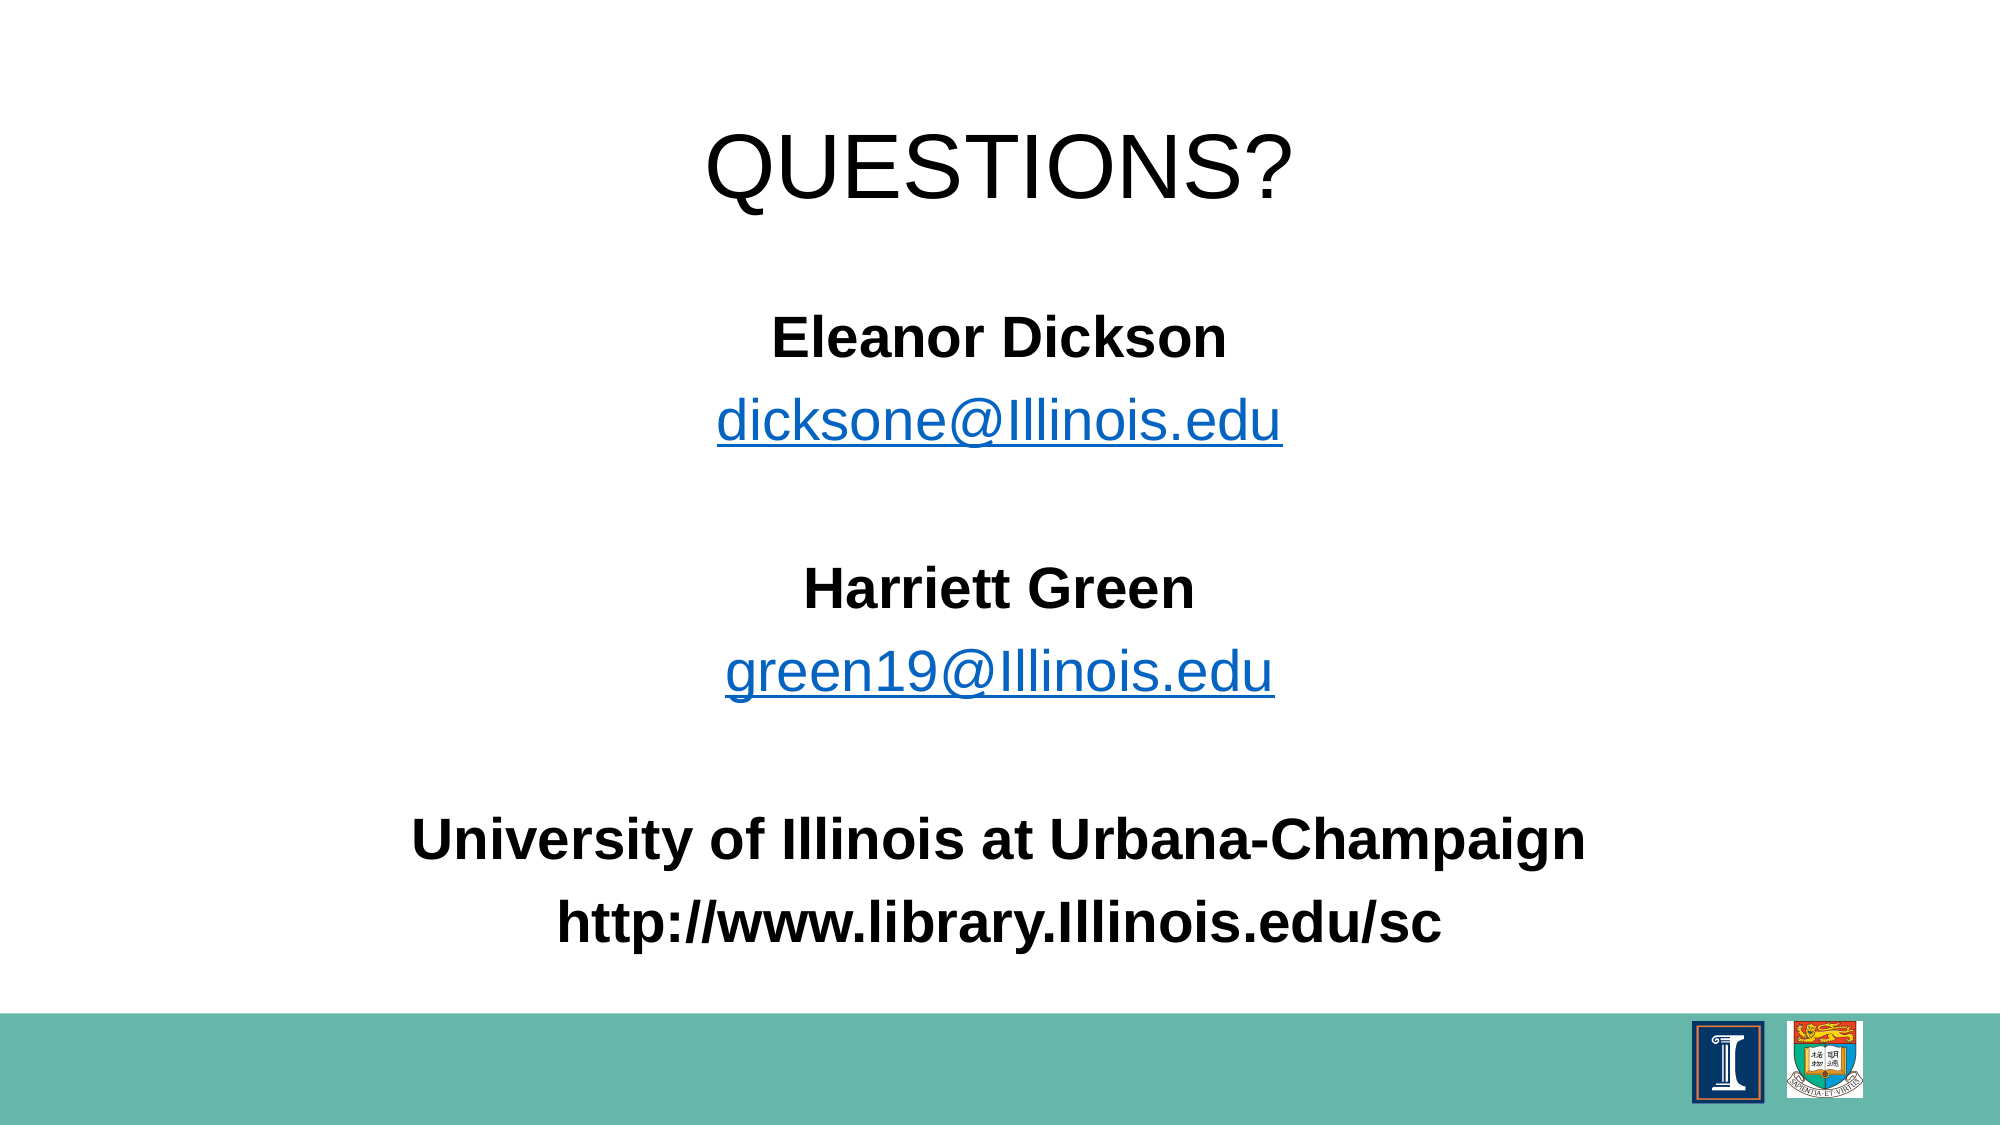

# QUESTIONS?
Eleanor Dickson
dicksone@Illinois.edu

Harriett Green
green19@Illinois.edu

University of Illinois at Urbana-Champaign
http://www.library.Illinois.edu/sc